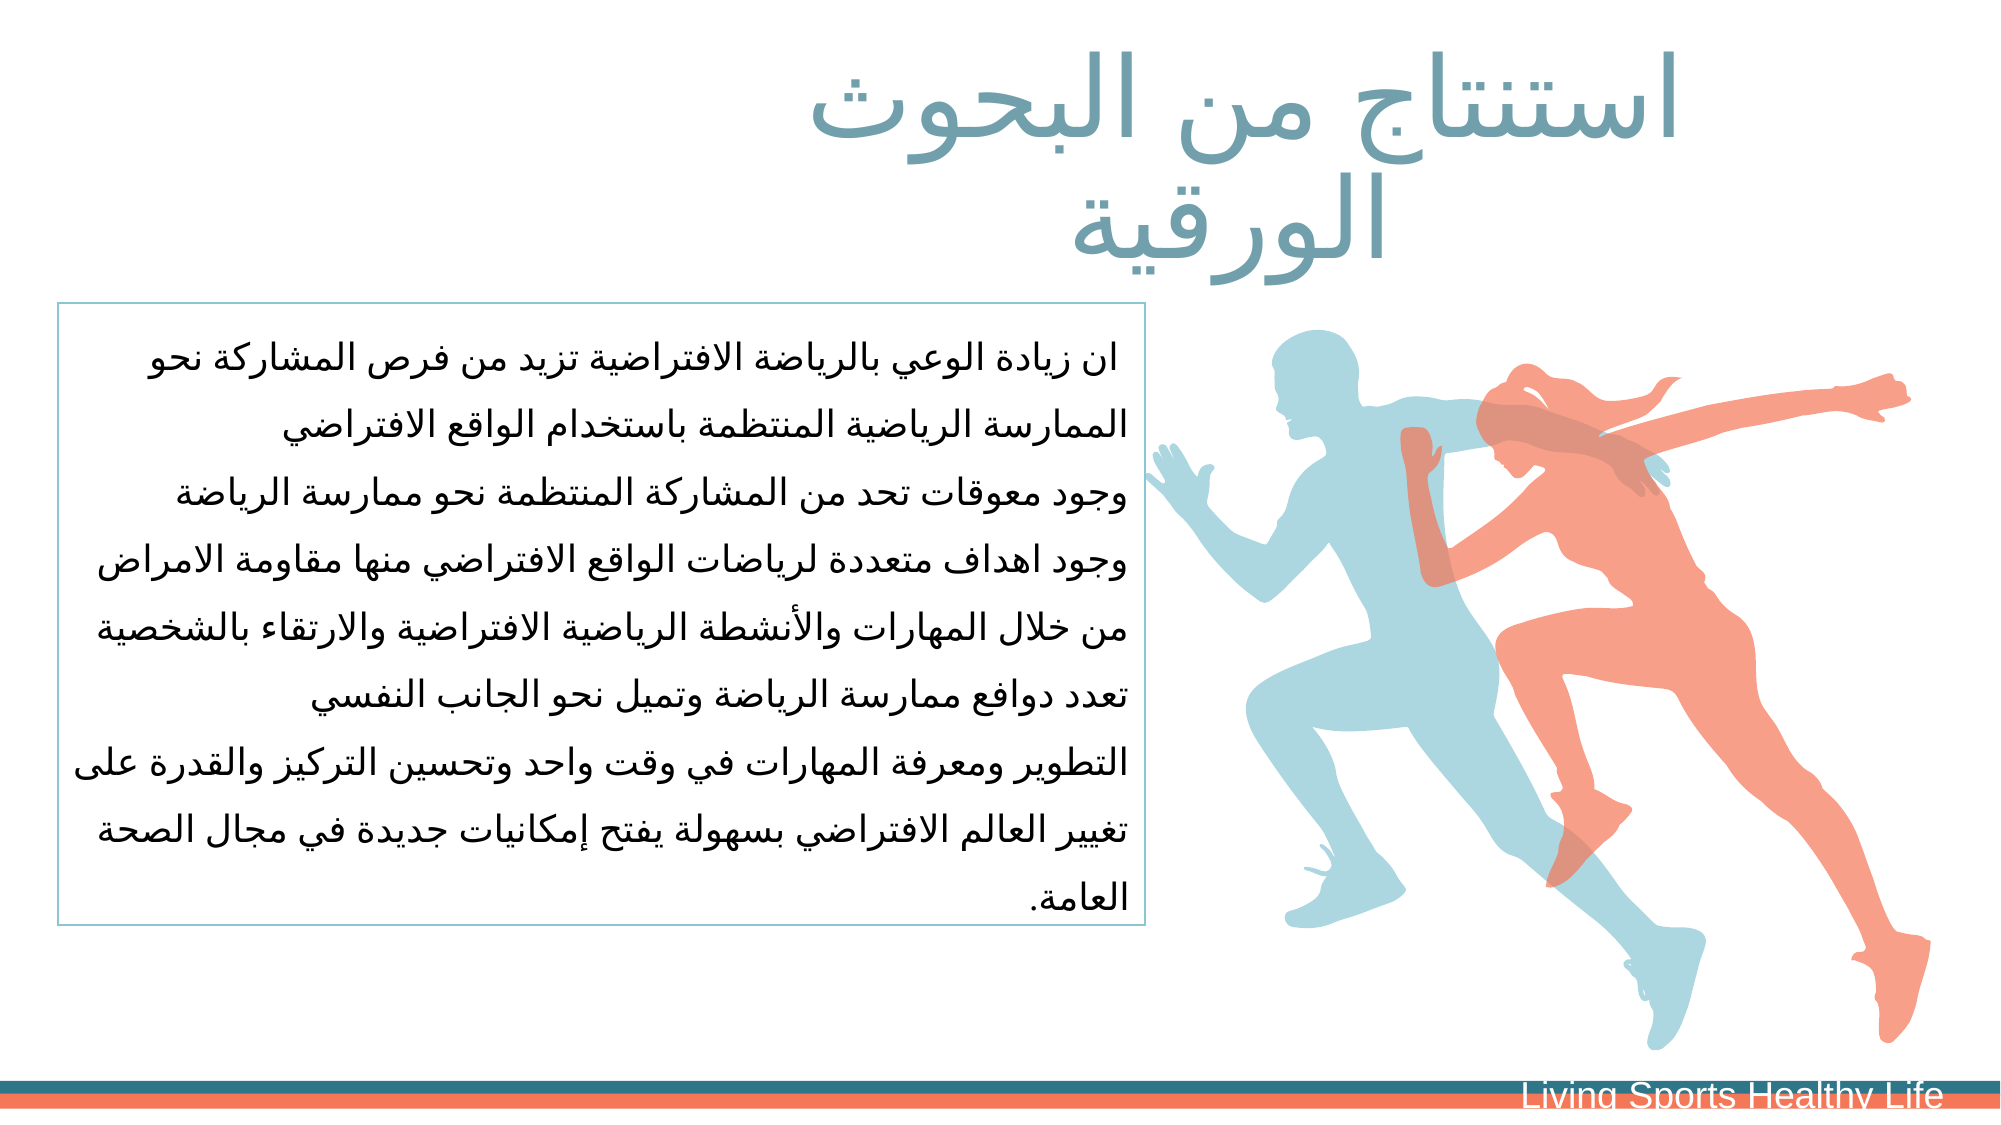

استنتاج من البحوث الورقية
 ان زيادة الوعي بالرياضة الافتراضية تزيد من فرص المشاركة نحو الممارسة الرياضية المنتظمة باستخدام الواقع الافتراضي
وجود معوقات تحد من المشاركة المنتظمة نحو ممارسة الرياضة
وجود اهداف متعددة لرياضات الواقع الافتراضي منها مقاومة الامراض من خلال المهارات والأنشطة الرياضية الافتراضية والارتقاء بالشخصية
تعدد دوافع ممارسة الرياضة وتميل نحو الجانب النفسي
التطوير ومعرفة المهارات في وقت واحد وتحسين التركيز والقدرة على تغيير العالم الافتراضي بسهولة يفتح إمكانيات جديدة في مجال الصحة العامة.